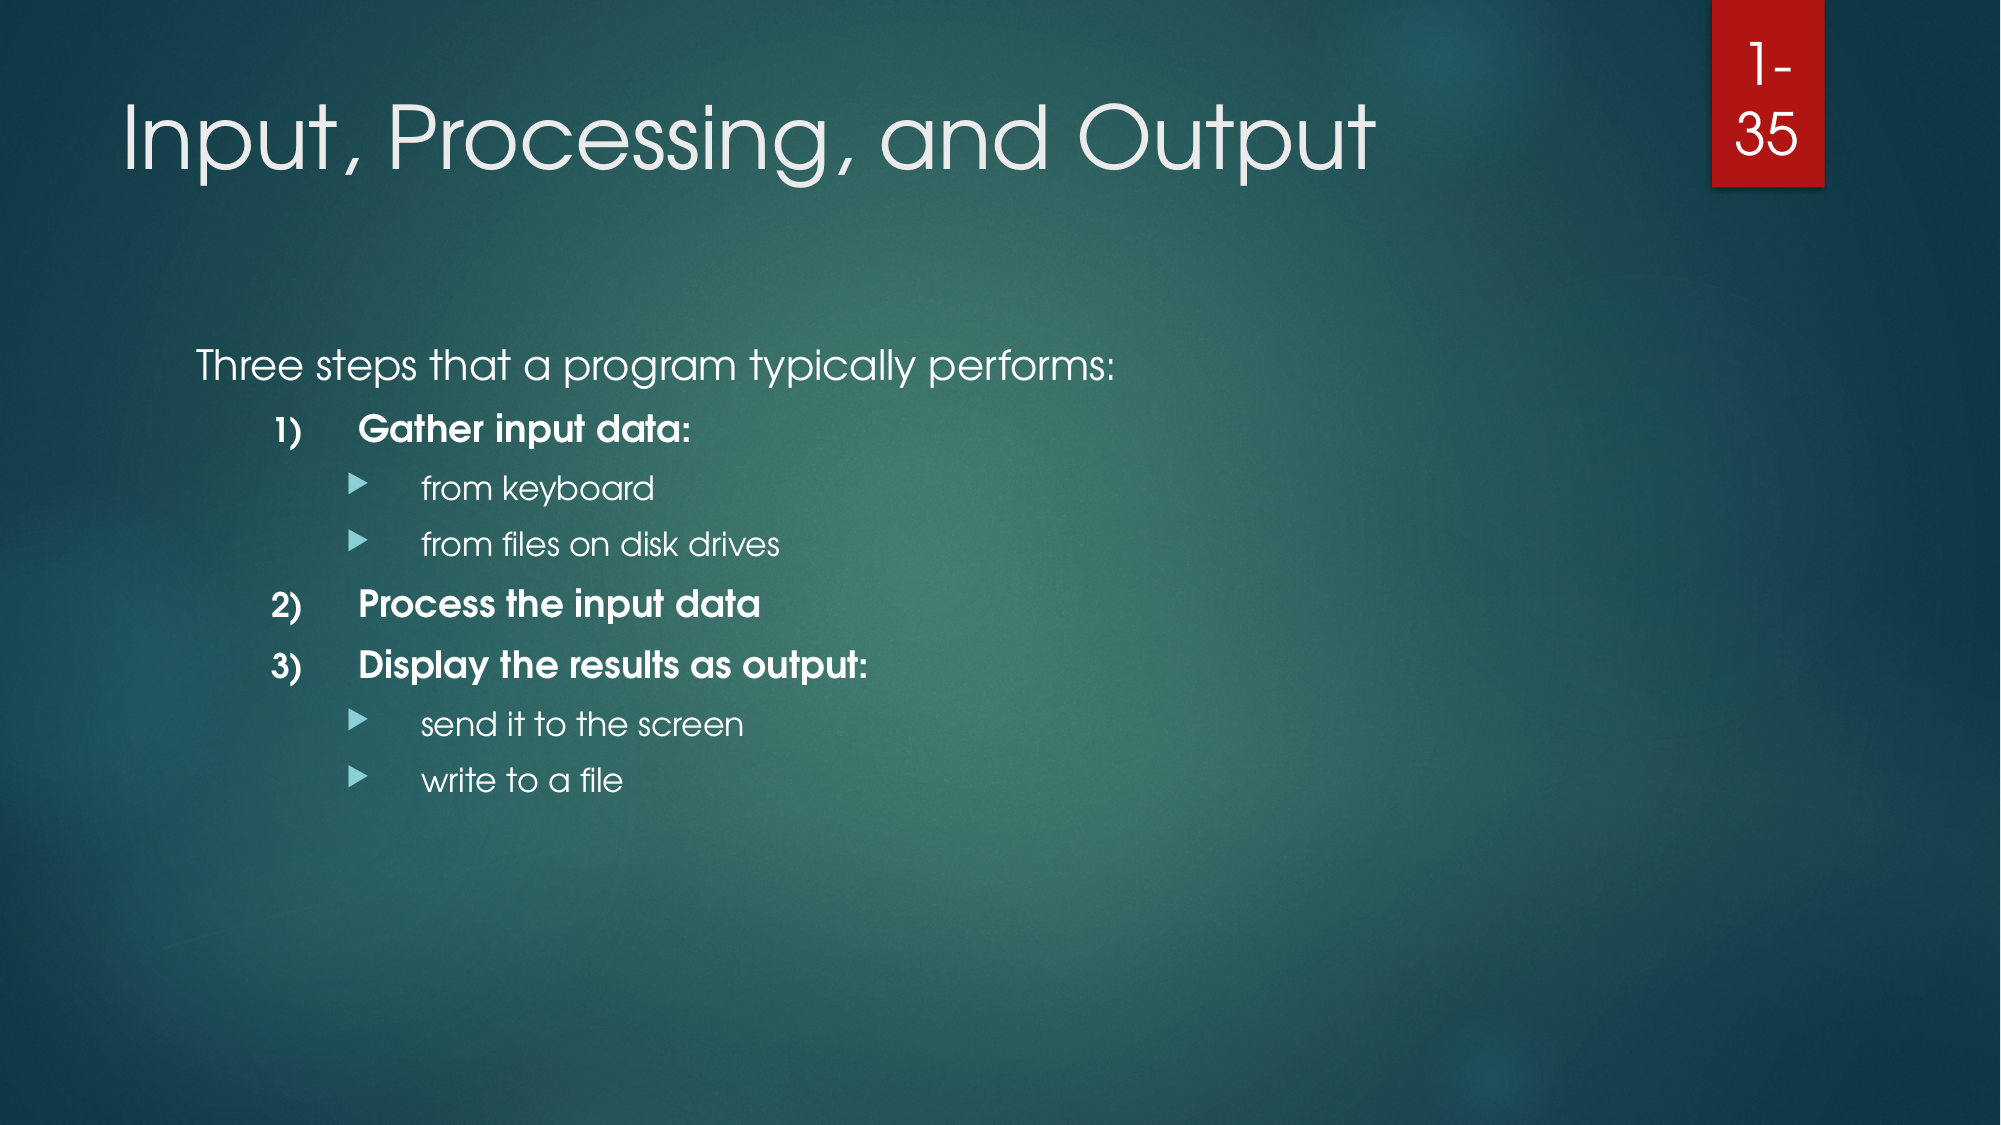

1-35
# Input, Processing, and Output
Three steps that a program typically performs:
Gather input data:
from keyboard
from files on disk drives
Process the input data
Display the results as output:
send it to the screen
write to a file